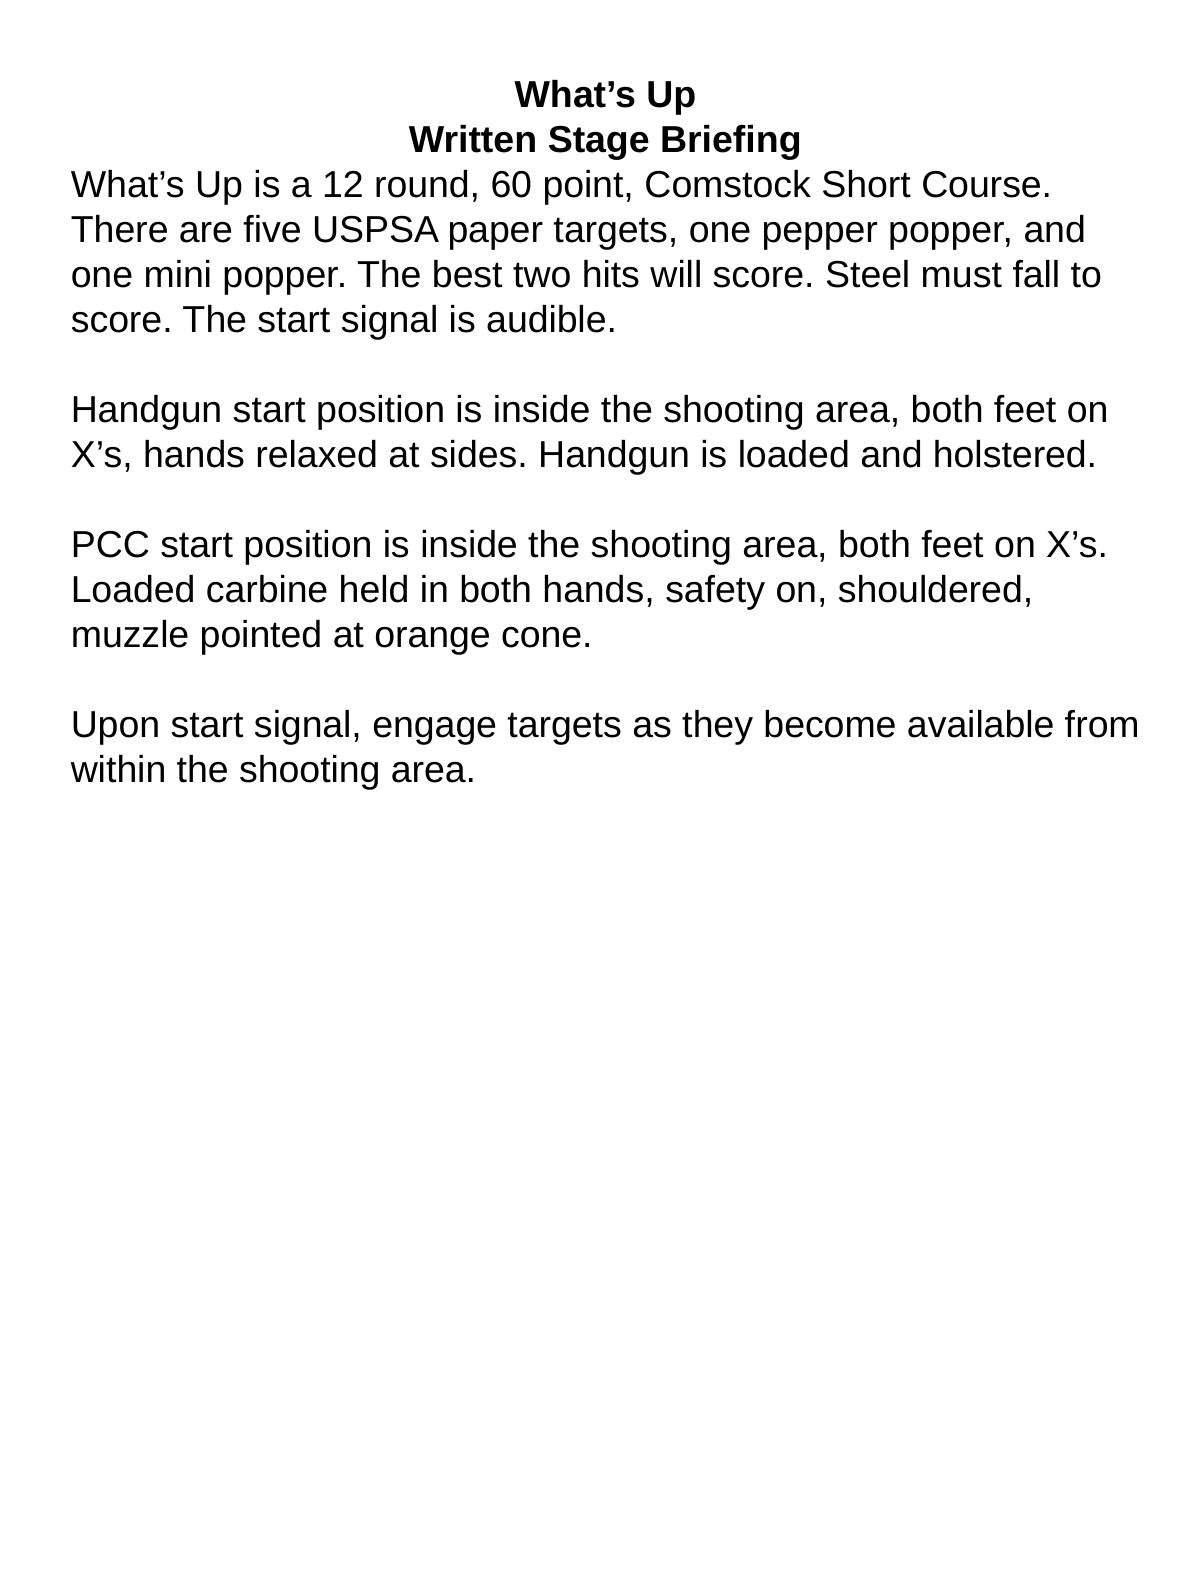

What’s Up
Written Stage Briefing
What’s Up is a 12 round, 60 point, Comstock Short Course. There are five USPSA paper targets, one pepper popper, and one mini popper. The best two hits will score. Steel must fall to score. The start signal is audible.

Handgun start position is inside the shooting area, both feet on X’s, hands relaxed at sides. Handgun is loaded and holstered.

PCC start position is inside the shooting area, both feet on X’s. Loaded carbine held in both hands, safety on, shouldered, muzzle pointed at orange cone.

Upon start signal, engage targets as they become available from within the shooting area.